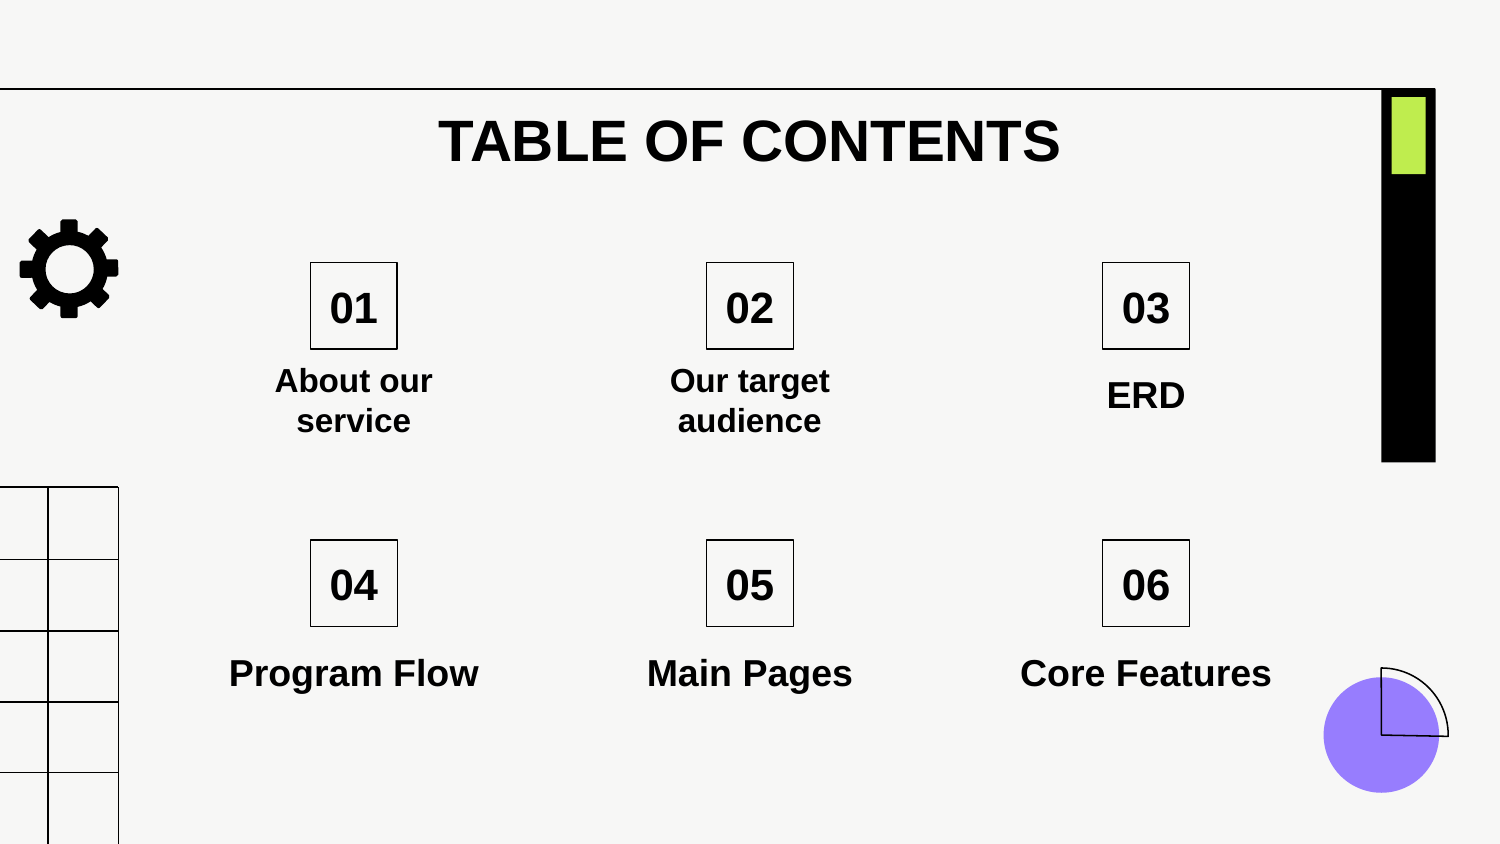

# TABLE OF CONTENTS
01
02
03
ERD
About our service
Our target audience
04
05
06
Program Flow
Main Pages
Core Features